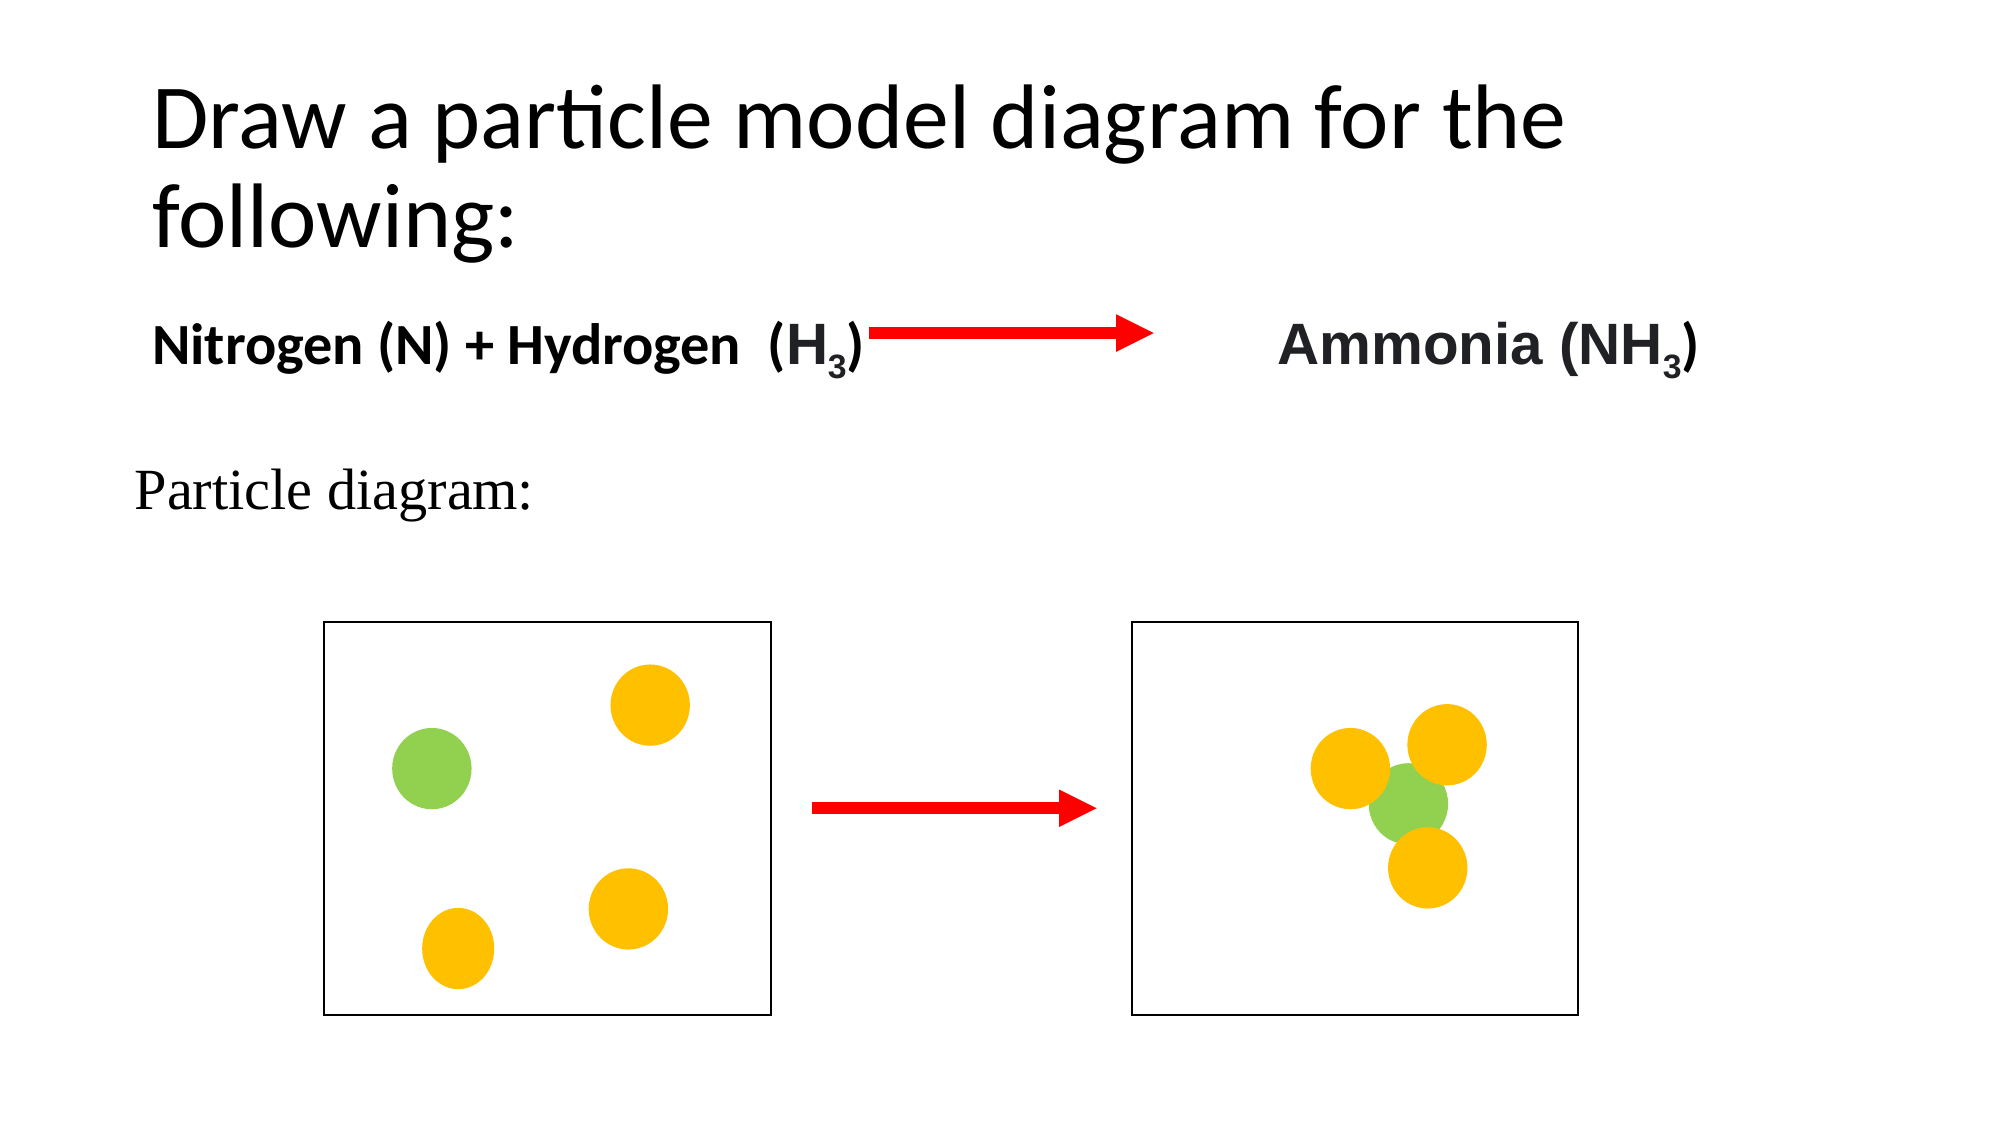

# Draw a particle model diagram for the following:
Nitrogen (N) + Hydrogen  (H3) 		                   Ammonia (NH3)
Particle diagram: